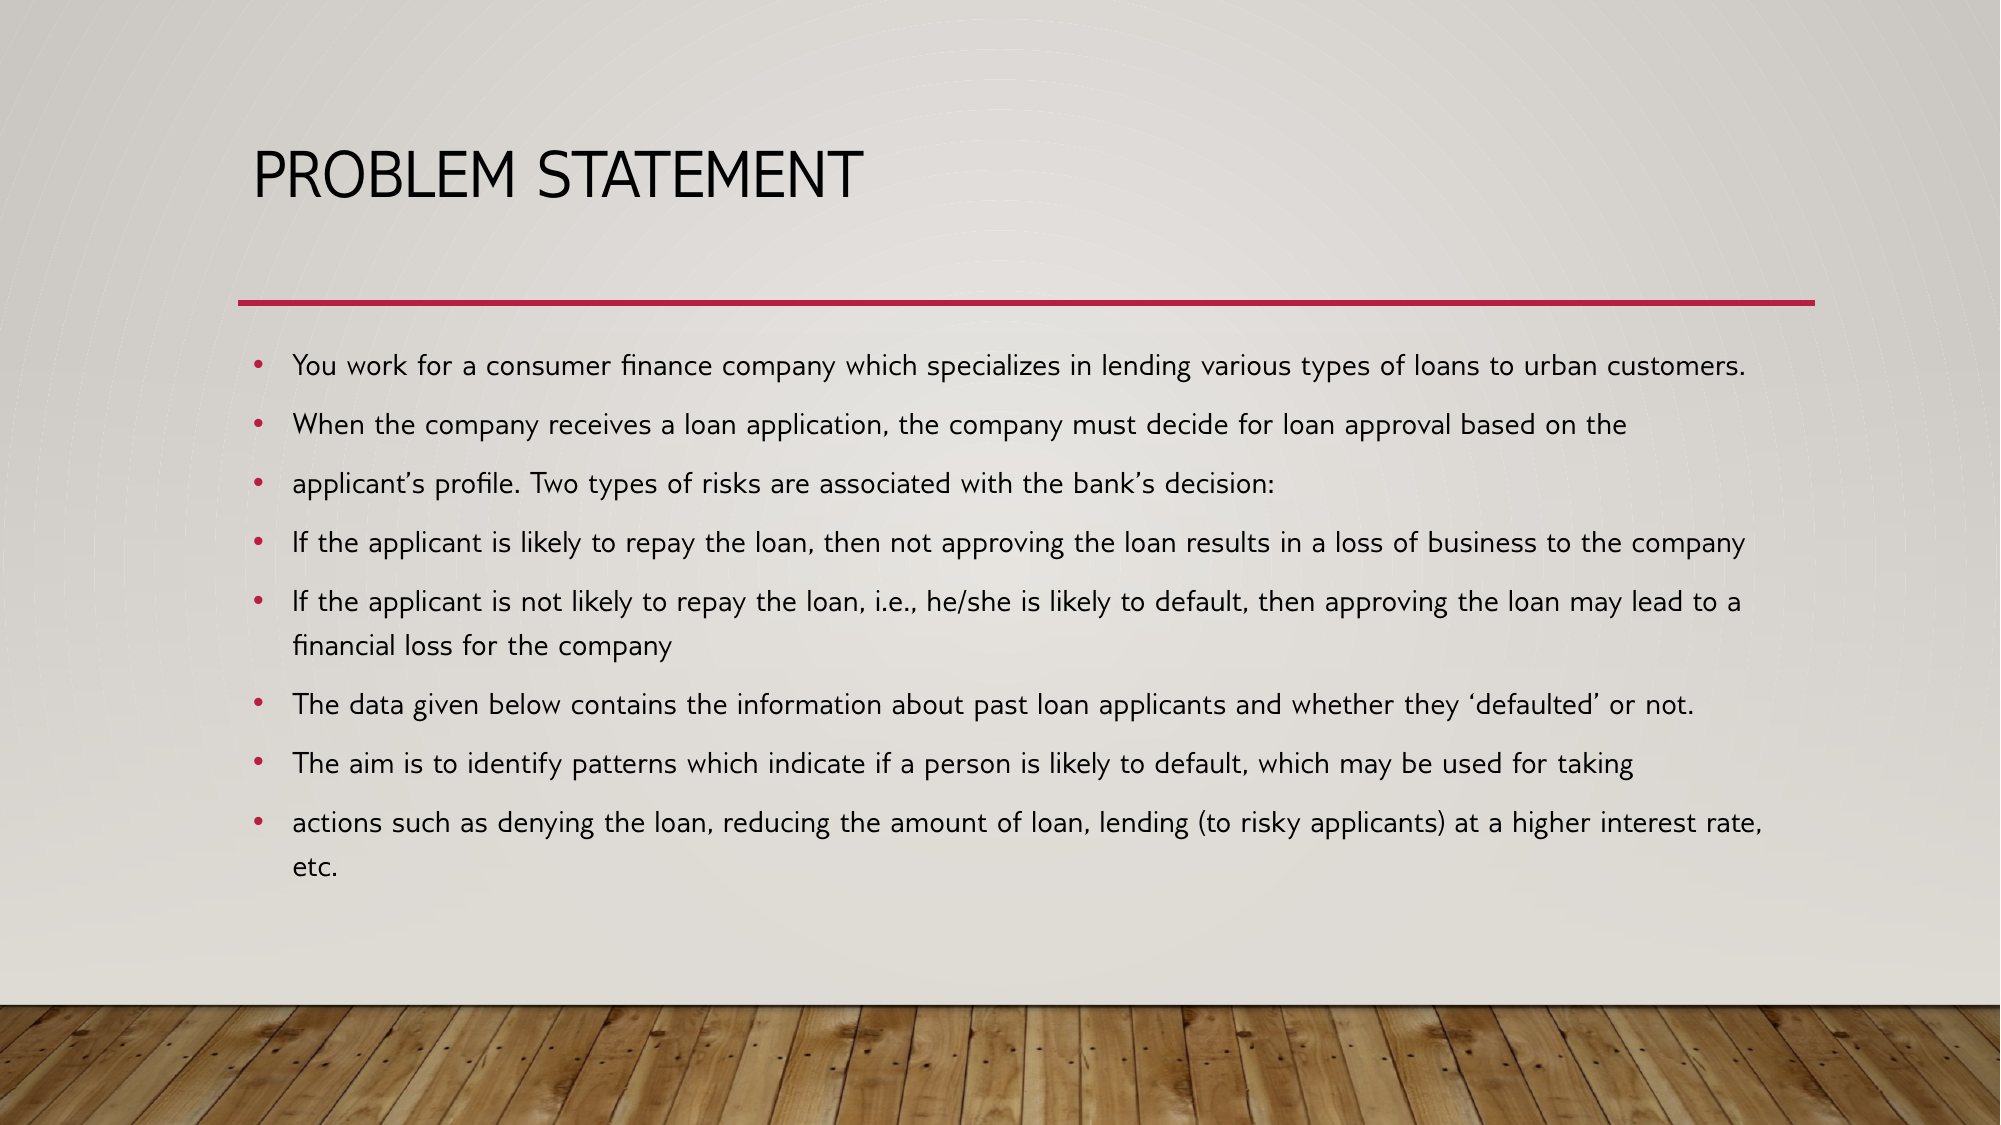

# Problem Statement
You work for a consumer finance company which specializes in lending various types of loans to urban customers.
When the company receives a loan application, the company must decide for loan approval based on the
applicant’s profile. Two types of risks are associated with the bank’s decision:
If the applicant is likely to repay the loan, then not approving the loan results in a loss of business to the company
If the applicant is not likely to repay the loan, i.e., he/she is likely to default, then approving the loan may lead to a financial loss for the company
The data given below contains the information about past loan applicants and whether they ‘defaulted’ or not.
The aim is to identify patterns which indicate if a person is likely to default, which may be used for taking
actions such as denying the loan, reducing the amount of loan, lending (to risky applicants) at a higher interest rate, etc.